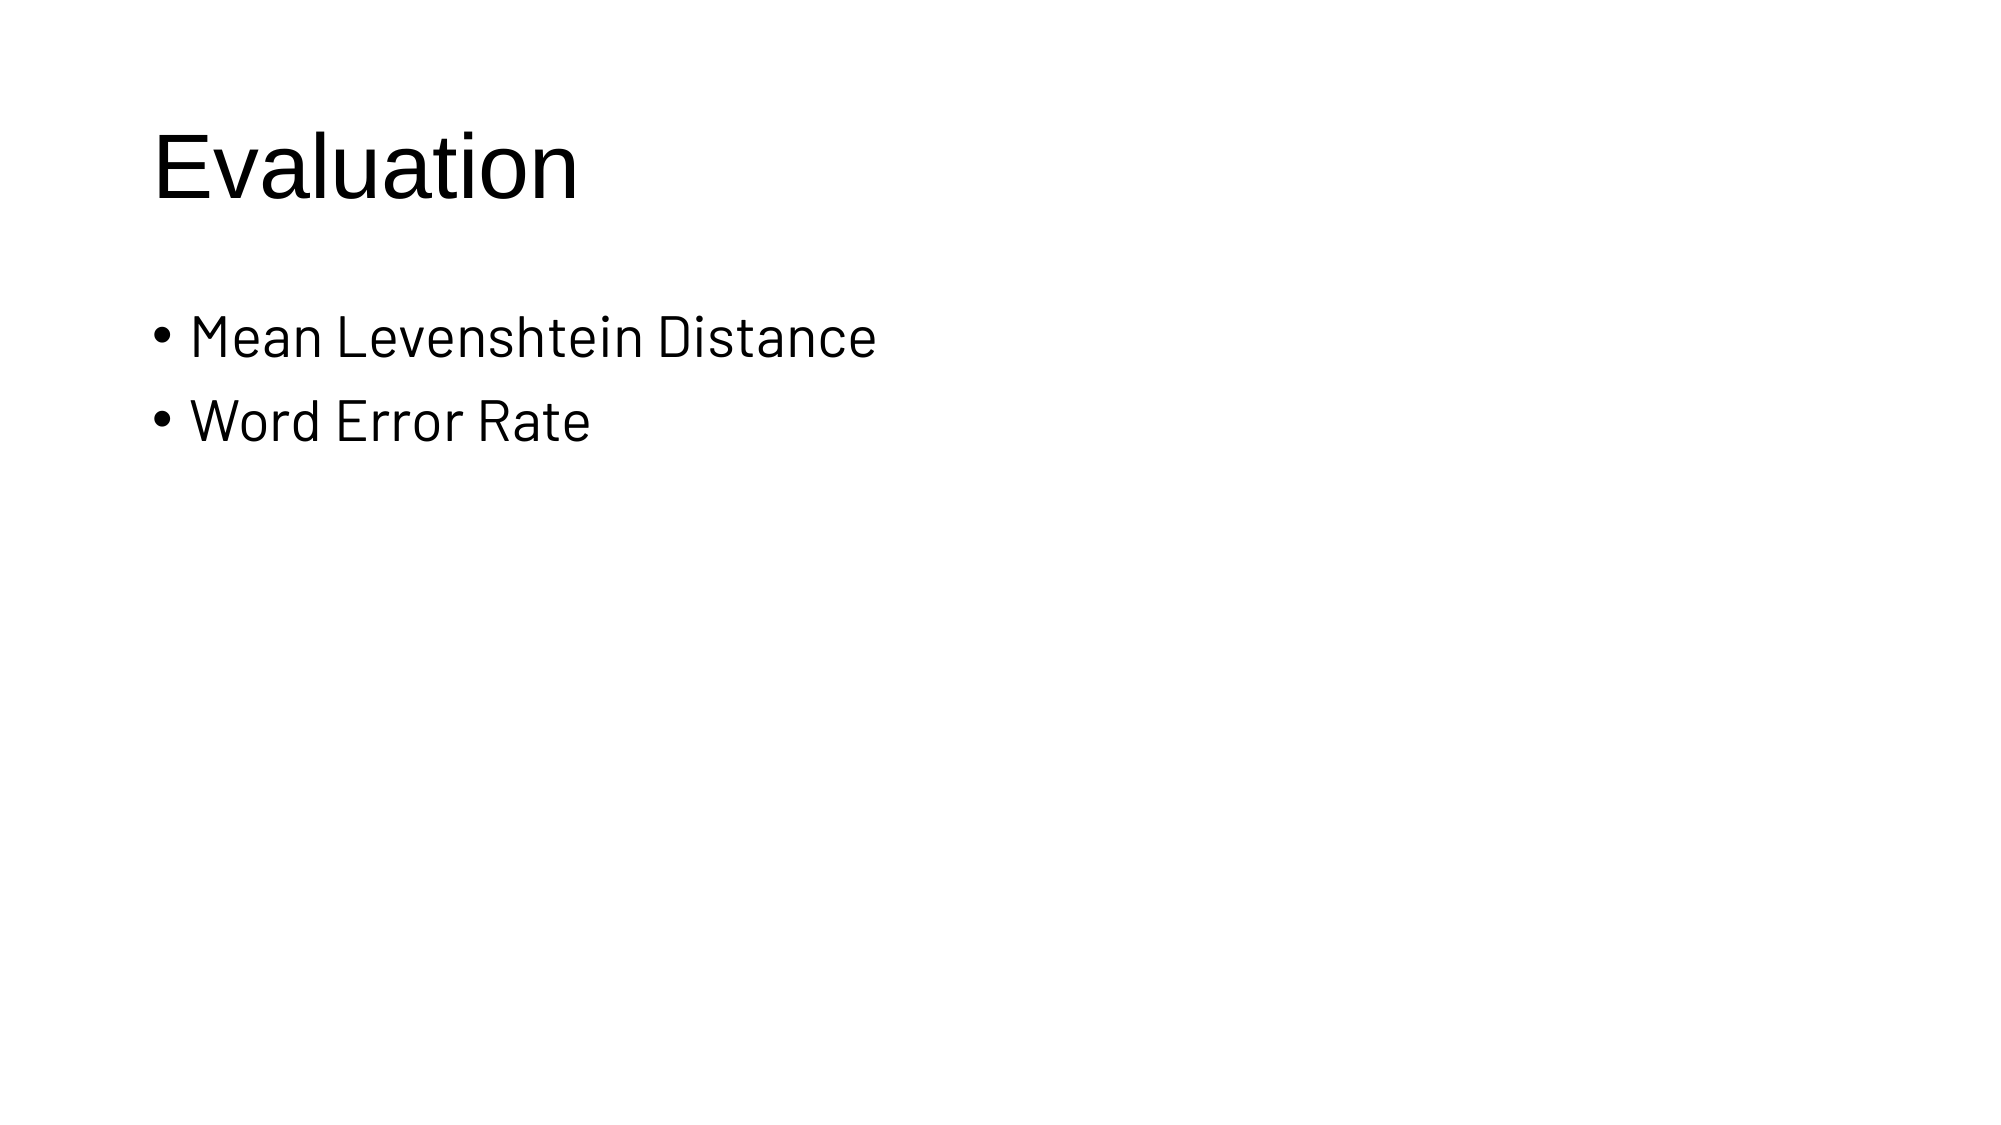

# Evaluation
Mean Levenshtein Distance
Word Error Rate